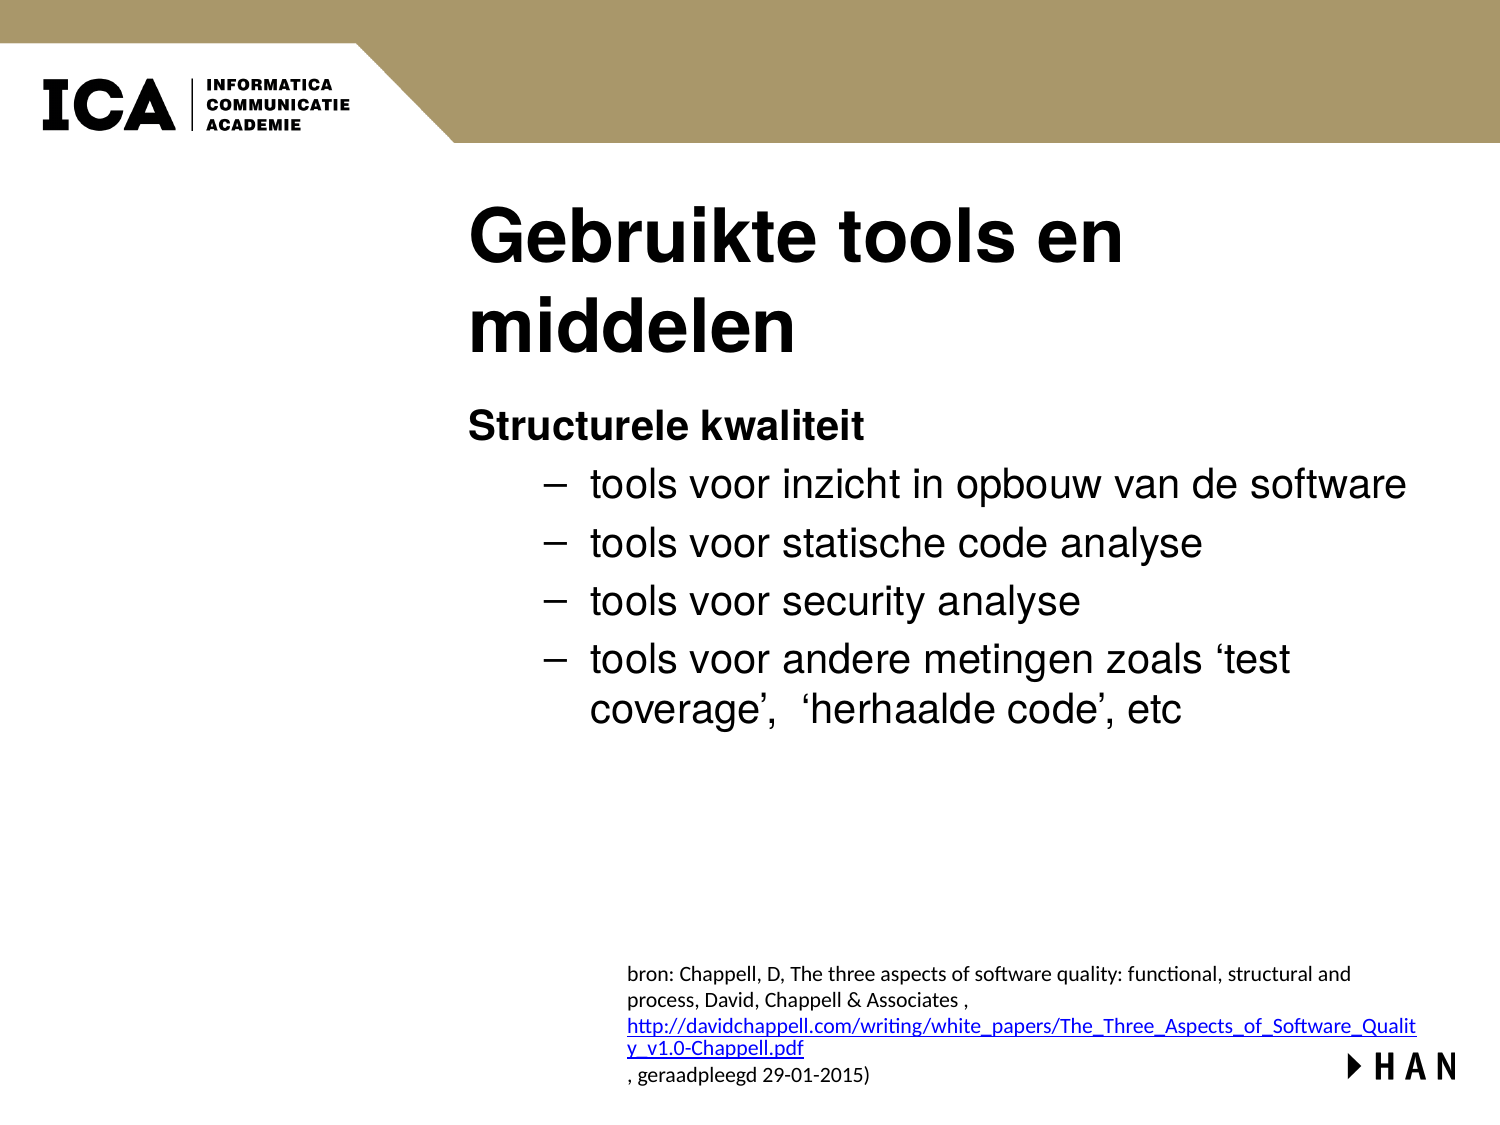

# Gebruikte tools en middelen

Structurele kwaliteit
tools voor inzicht in opbouw van de software
tools voor statische code analyse
tools voor security analyse
tools voor andere metingen zoals ‘test coverage’,  ‘herhaalde code’, etc

bron: Chappell, D, The three aspects of software quality: functional, structural and process, David, Chappell & Associates ,
http://davidchappell.com/writing/white_papers/The_Three_Aspects_of_Software_Quality_v1.0-Chappell.pdf, geraadpleegd 29-01-2015)